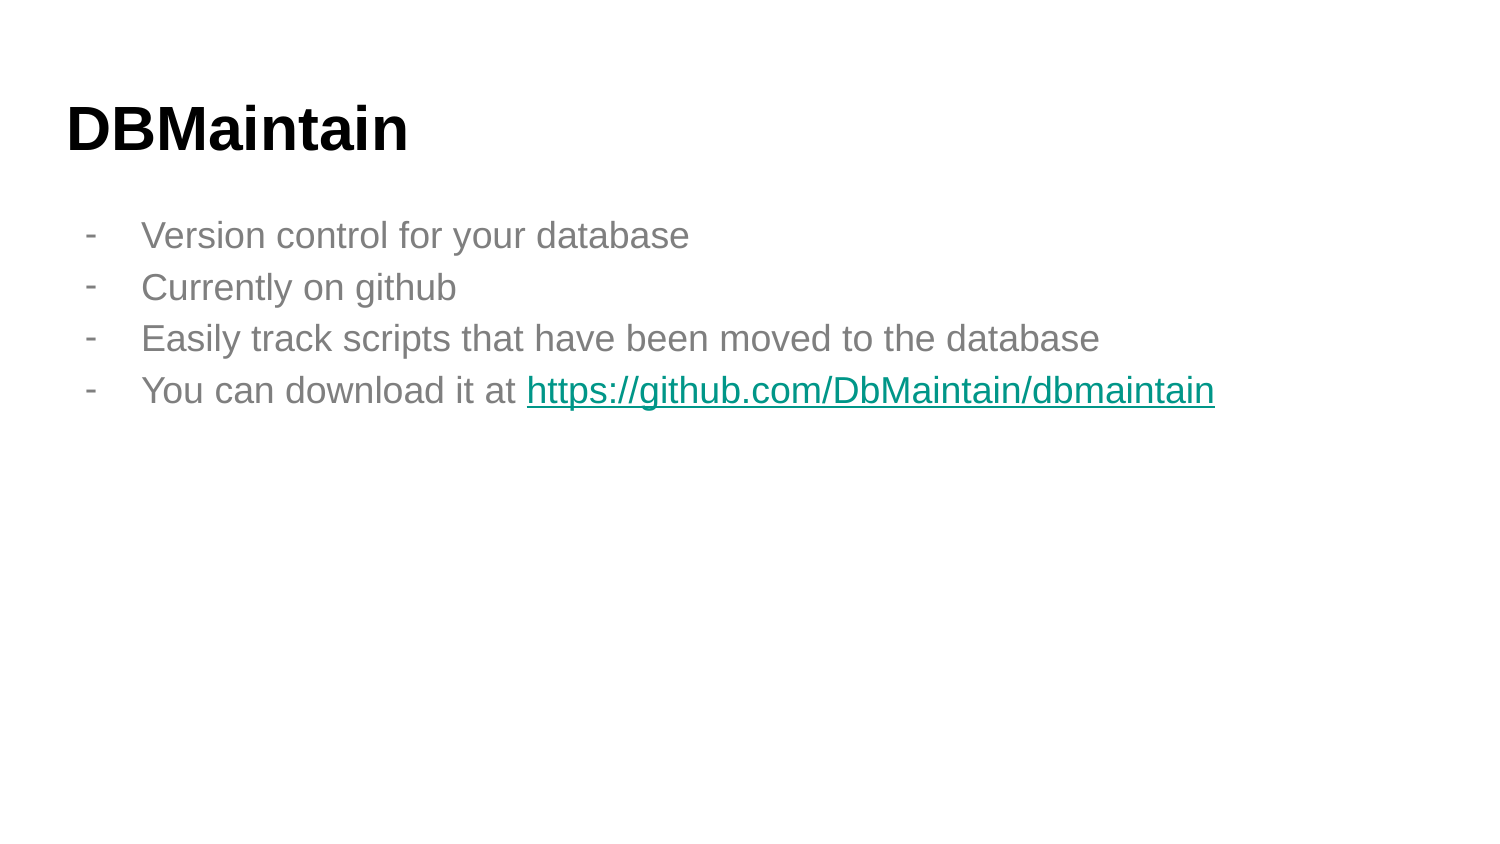

# DBMaintain
Version control for your database
Currently on github
Easily track scripts that have been moved to the database
You can download it at https://github.com/DbMaintain/dbmaintain